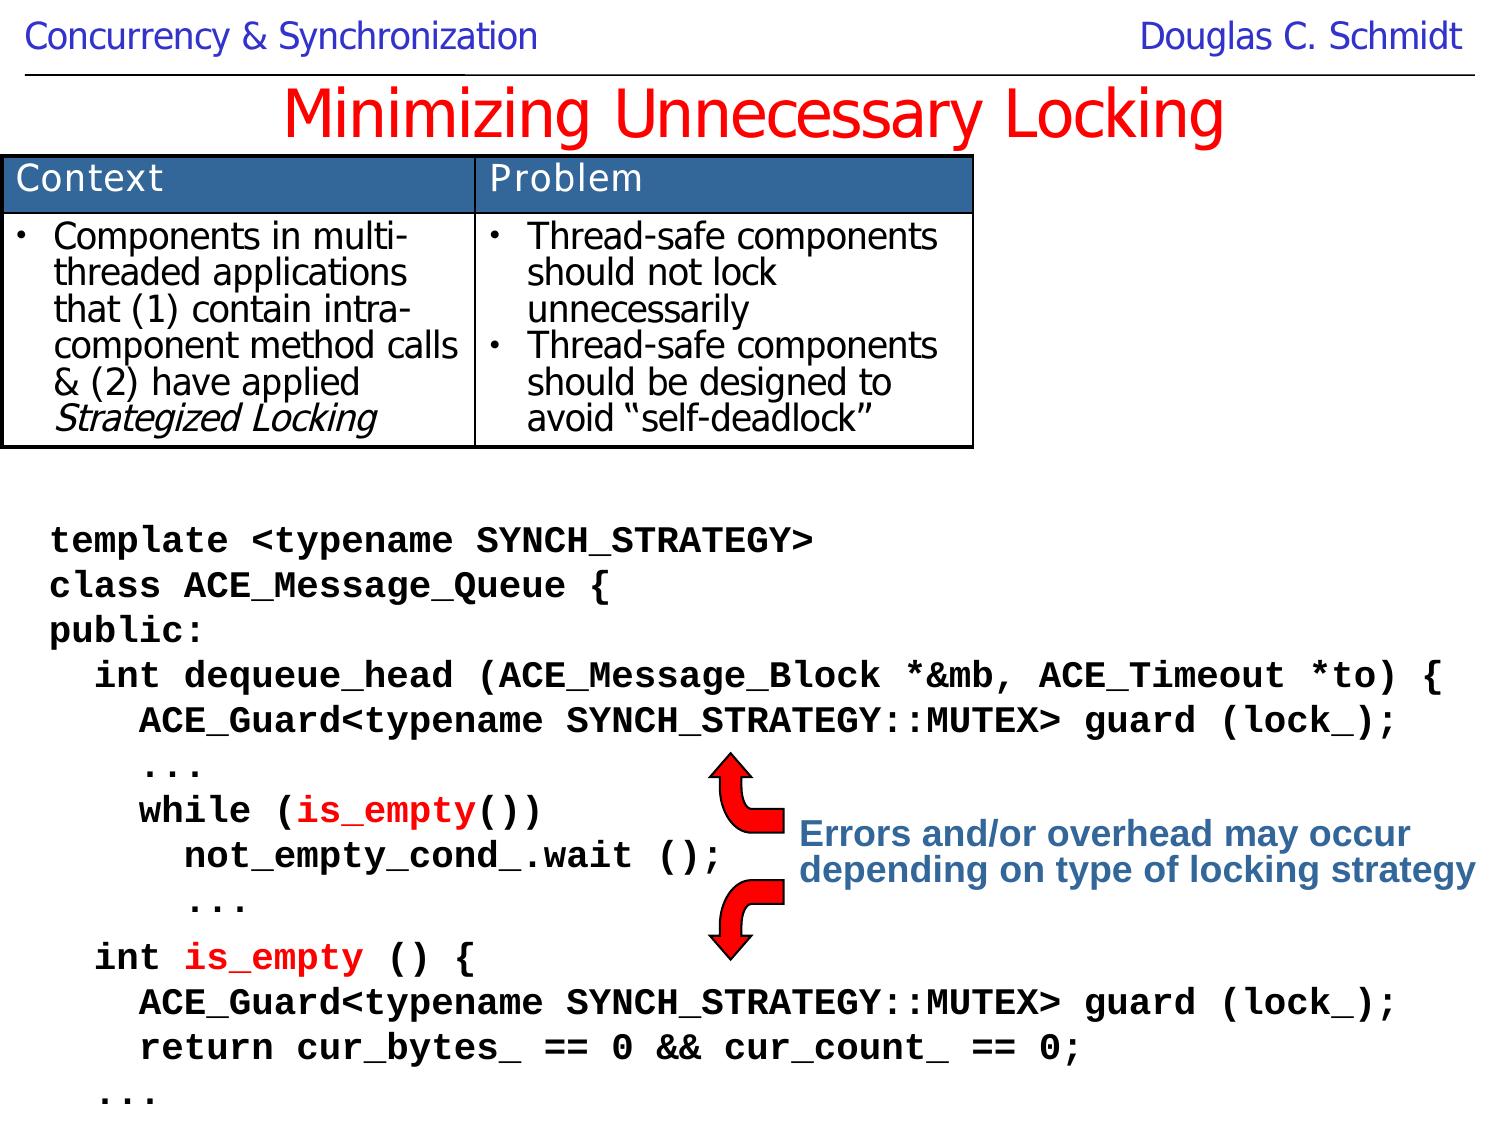

# Minimizing Unnecessary Locking
| Context | Problem |
| --- | --- |
| Components in multi-threaded applications that (1) contain intra-component method calls & (2) have applied Strategized Locking | Thread-safe components should not lock unnecessarily Thread-safe components should be designed to avoid “self-deadlock” |
template <typename SYNCH_STRATEGY>
class ACE_Message_Queue {
public:
  int dequeue_head (ACE_Message_Block *&mb, ACE_Timeout *to) {
    ACE_Guard<typename SYNCH_STRATEGY::MUTEX> guard (lock_);
    ...
    while (is_empty())
      not_empty_cond_.wait ();
      ...
  int is_empty () {
    ACE_Guard<typename SYNCH_STRATEGY::MUTEX> guard (lock_);
    return cur_bytes_ == 0 && cur_count_ == 0;
  ...

Errors and/or overhead may occur depending on type of locking strategy